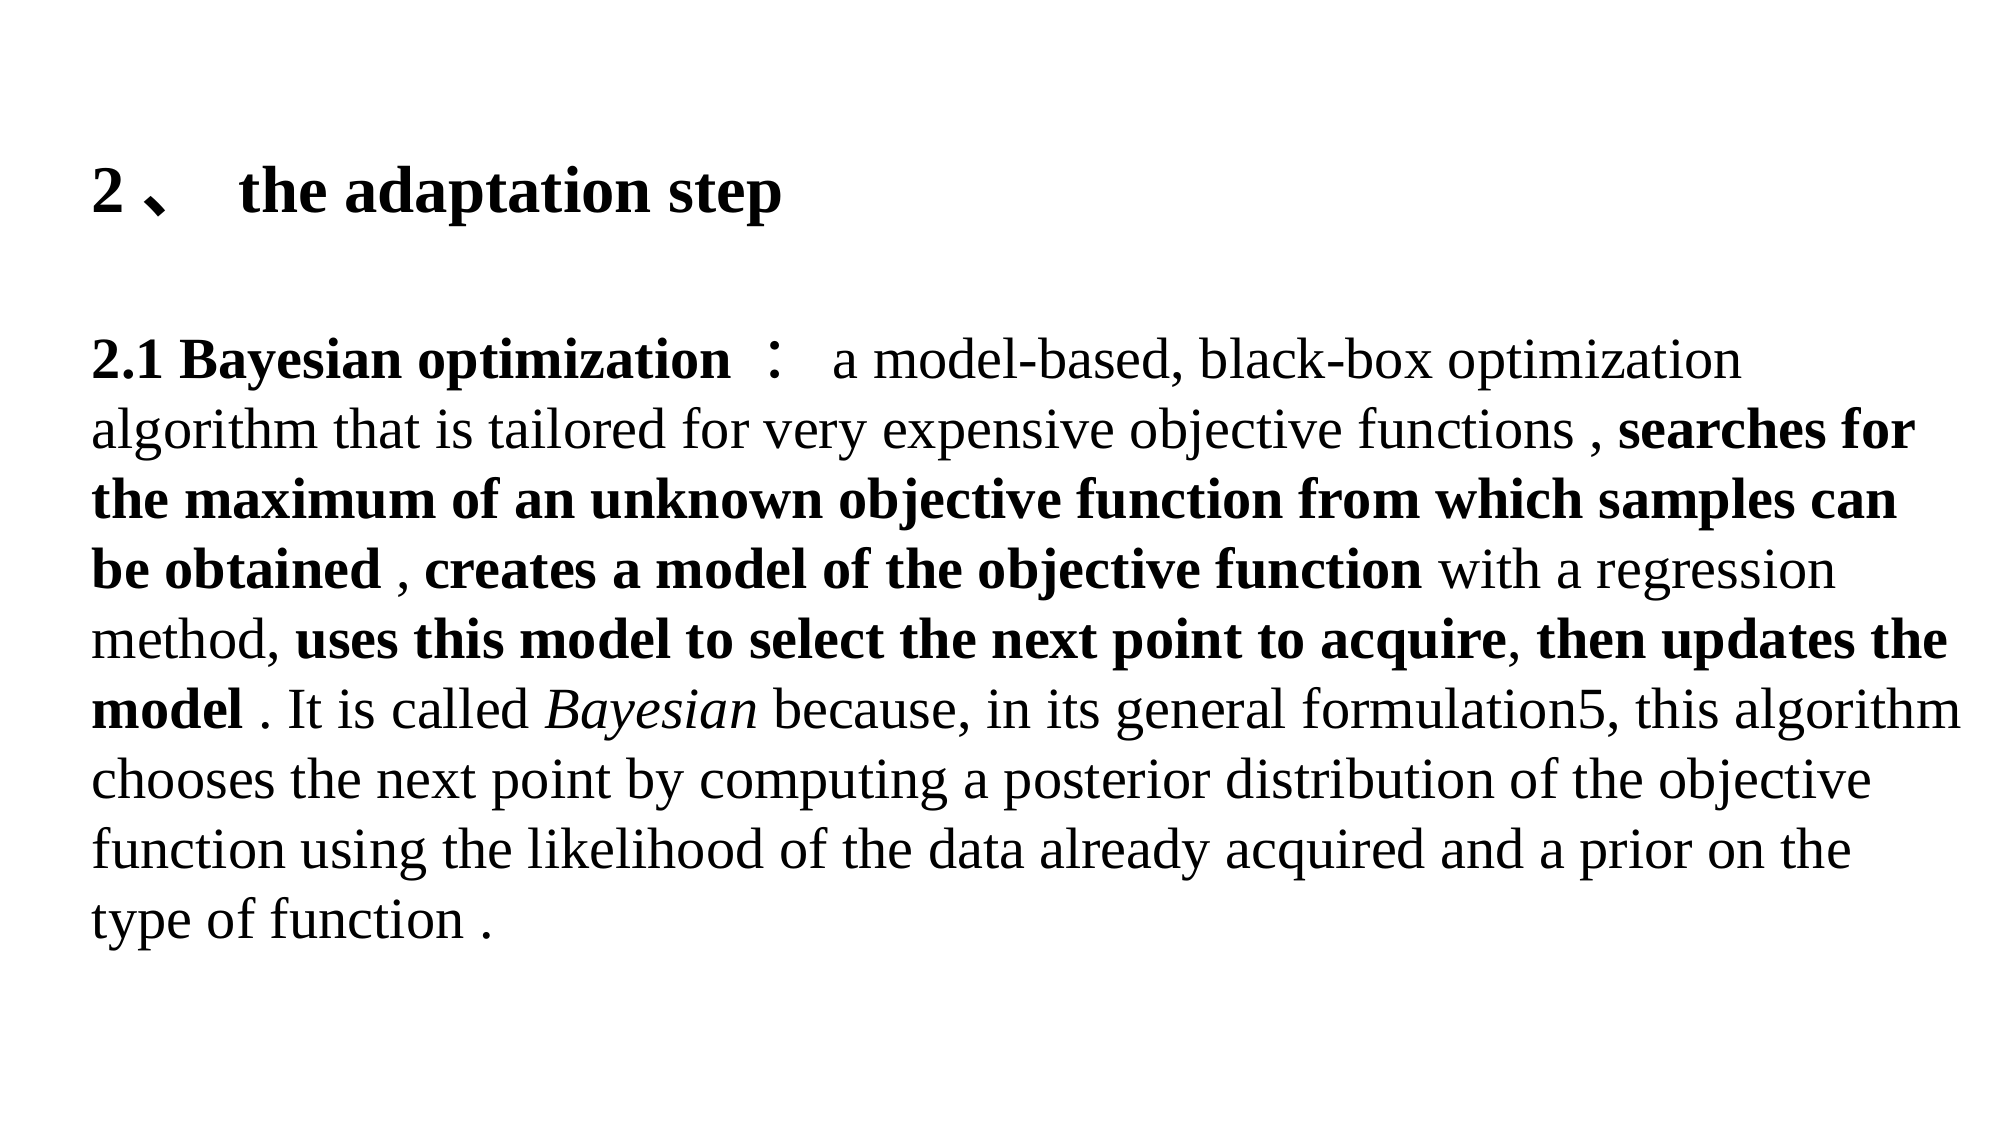

2、 the adaptation step
2.1 Bayesian optimization ：a model-based, black-box optimization algorithm that is tailored for very expensive objective functions , searches for the maximum of an unknown objective function from which samples can be obtained , creates a model of the objective function with a regression method, uses this model to select the next point to acquire, then updates the model . It is called Bayesian because, in its general formulation5, this algorithm chooses the next point by computing a posterior distribution of the objective function using the likelihood of the data already acquired and a prior on the type of function .